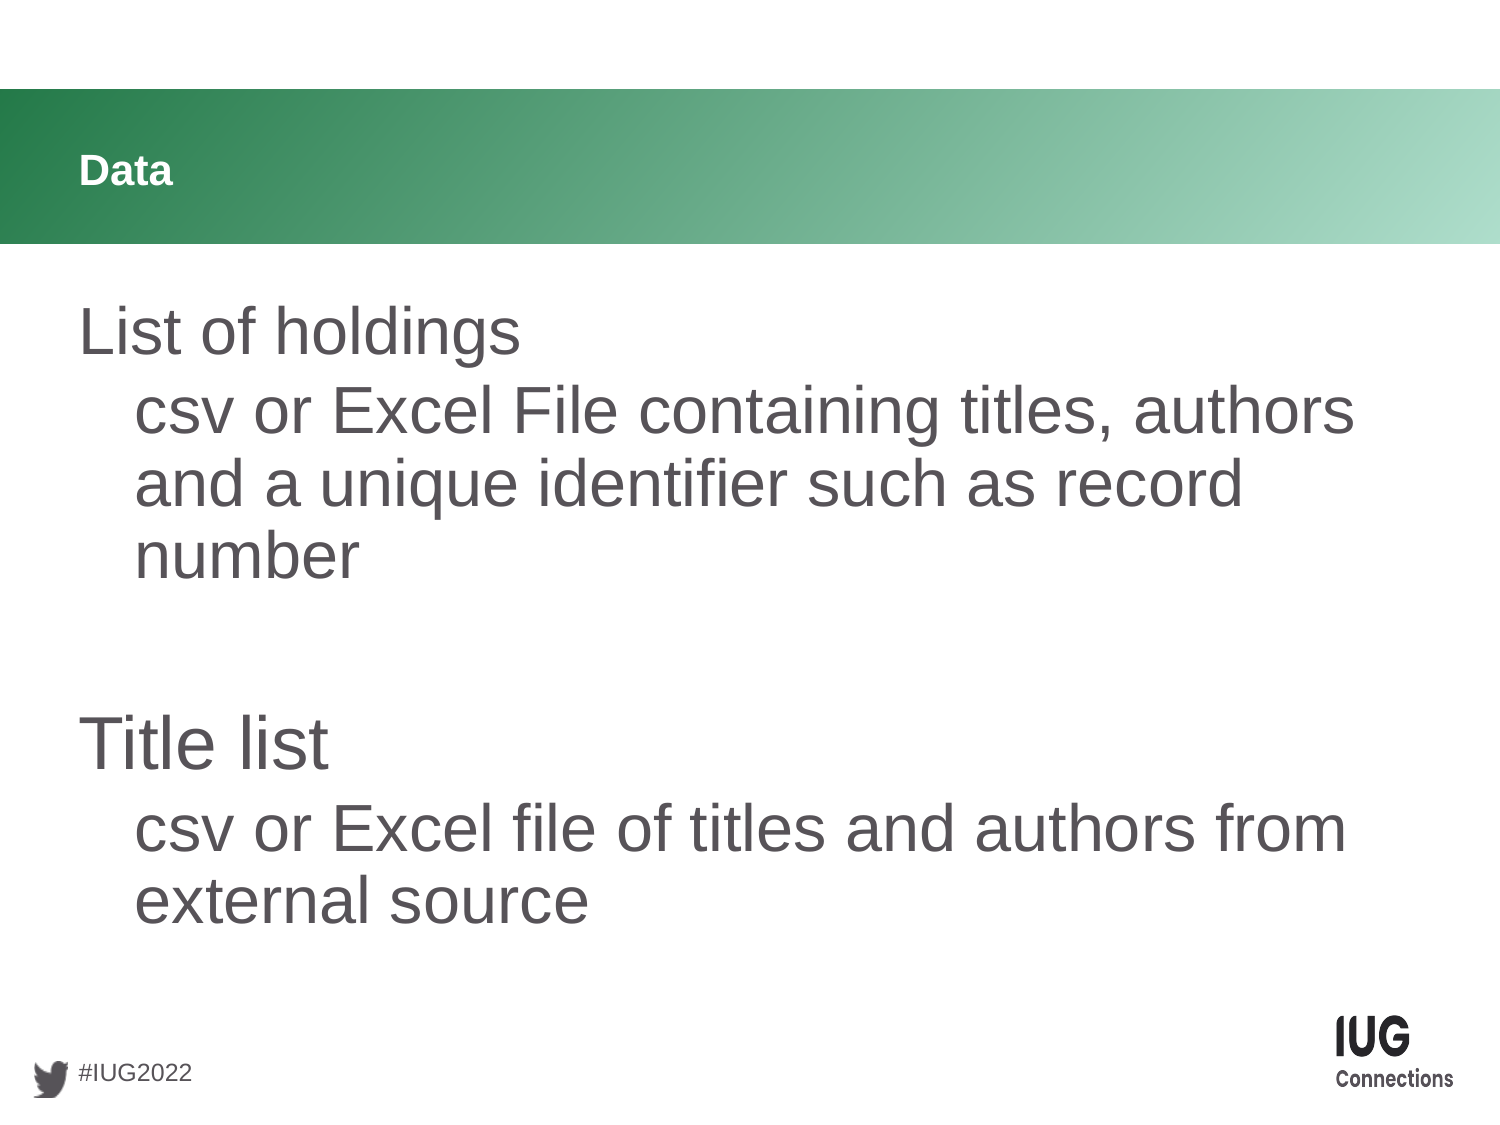

# Data
List of holdings
csv or Excel File containing titles, authors and a unique identifier such as record number

Title list
csv or Excel file of titles and authors from external source